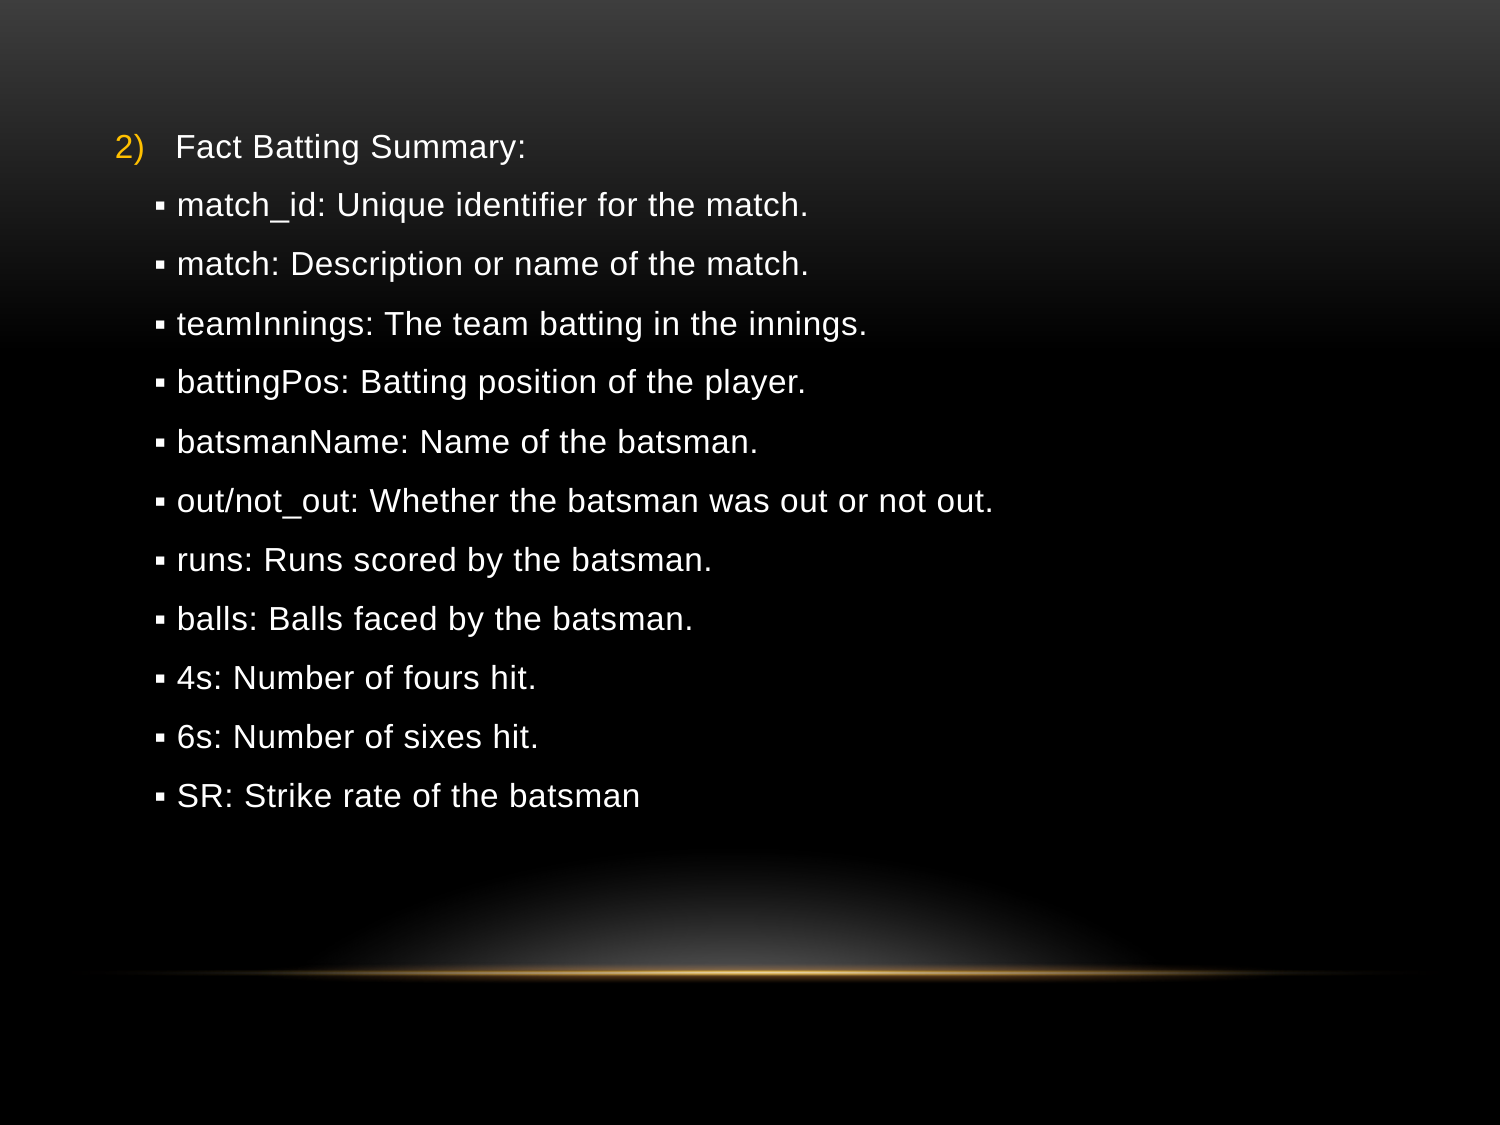

2)   Fact Batting Summary:
    ▪ match_id: Unique identifier for the match.
    ▪ match: Description or name of the match.
    ▪ teamInnings: The team batting in the innings.
    ▪ battingPos: Batting position of the player.
    ▪ batsmanName: Name of the batsman.
    ▪ out/not_out: Whether the batsman was out or not out.
    ▪ runs: Runs scored by the batsman.
    ▪ balls: Balls faced by the batsman.
    ▪ 4s: Number of fours hit.
    ▪ 6s: Number of sixes hit.
    ▪ SR: Strike rate of the batsman